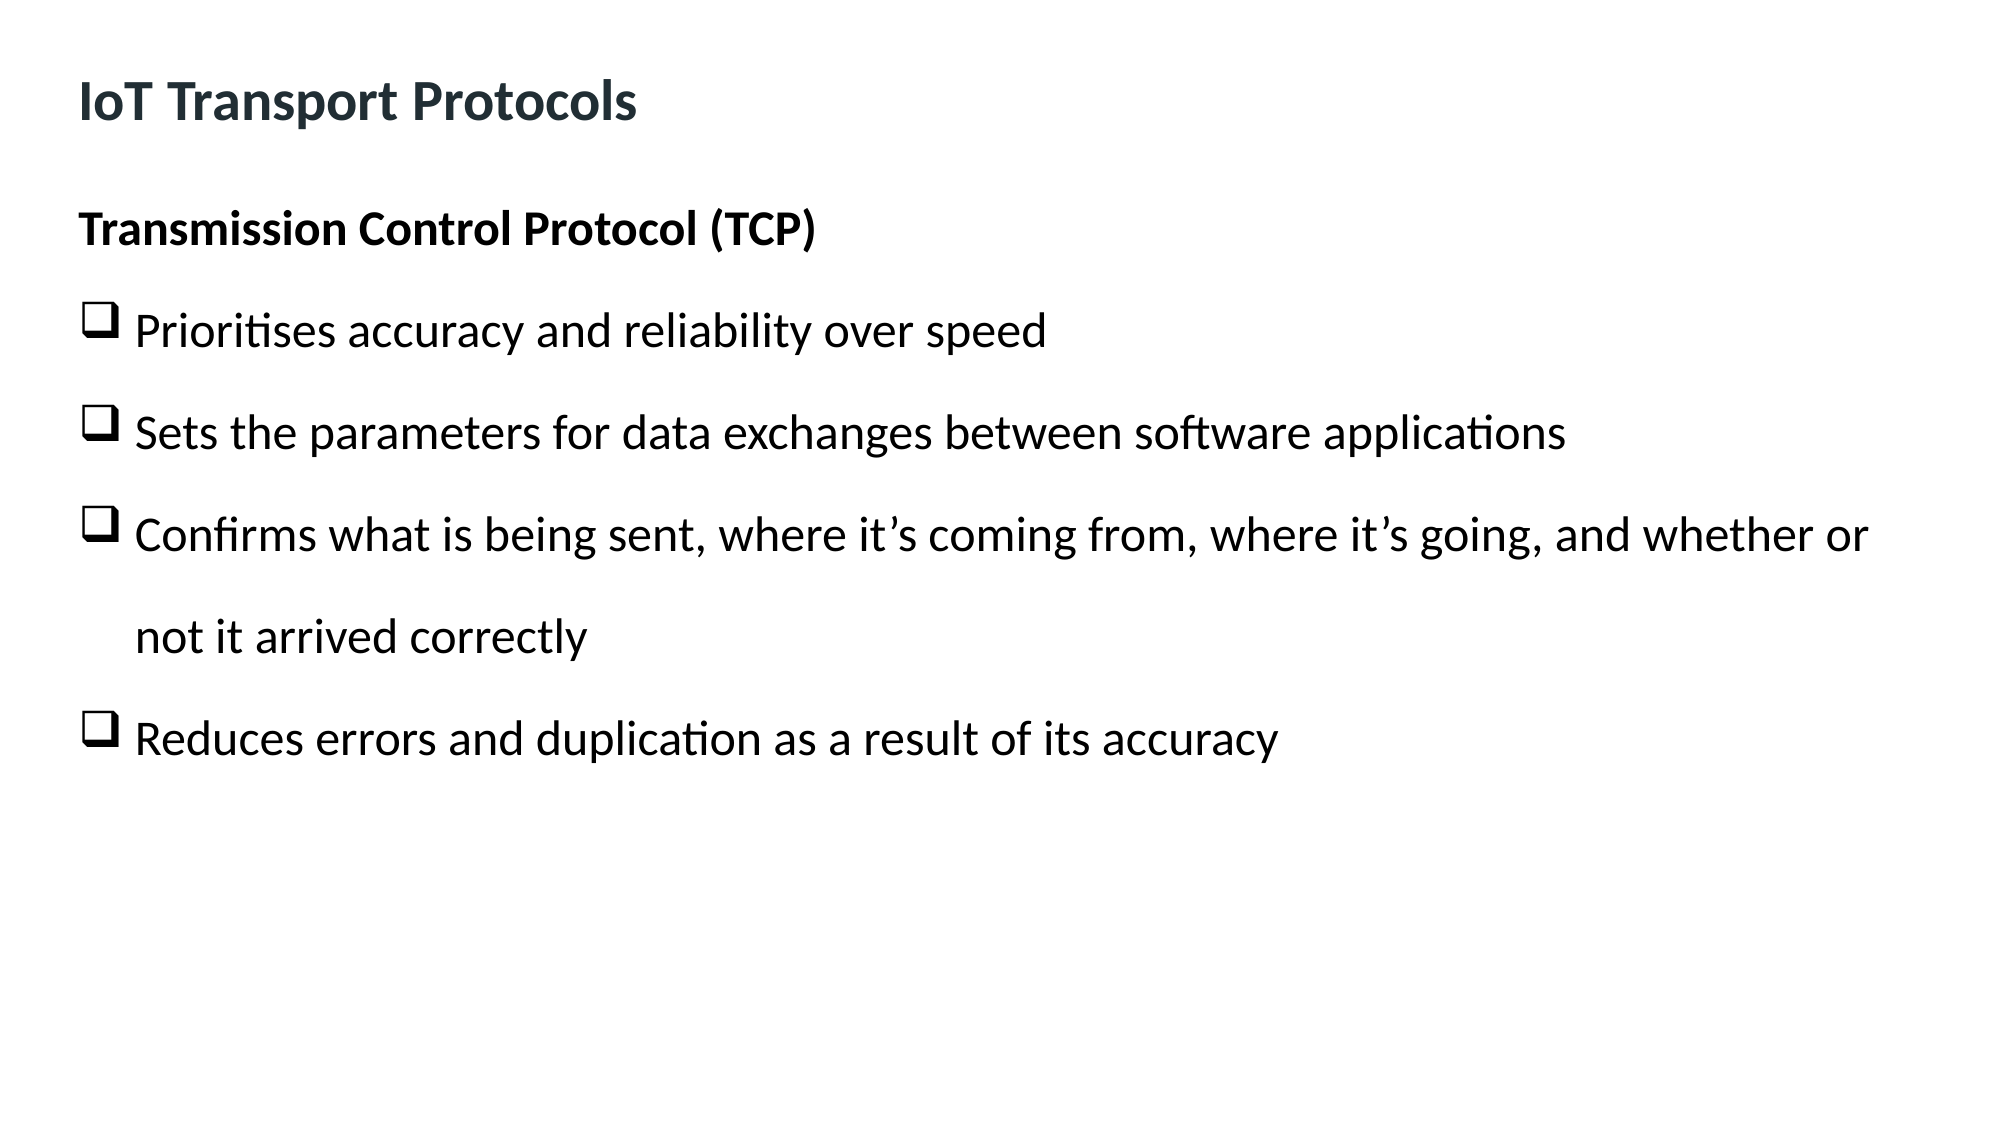

IoT Transport Protocols
Transmission Control Protocol (TCP)
Prioritises accuracy and reliability over speed
Sets the parameters for data exchanges between software applications
Confirms what is being sent, where it’s coming from, where it’s going, and whether or not it arrived correctly
Reduces errors and duplication as a result of its accuracy